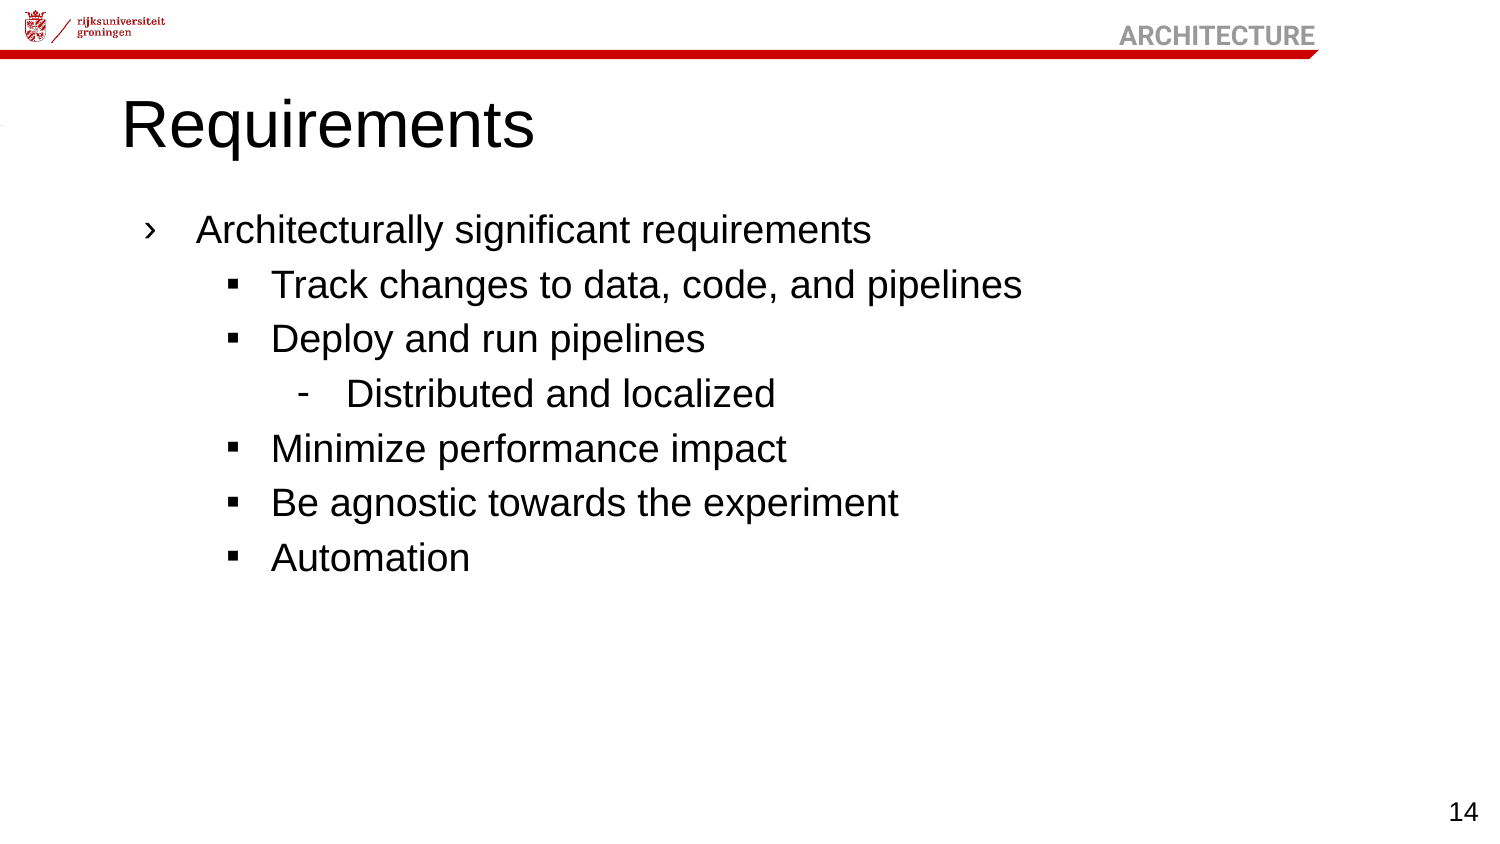

ARCHITECTURE
# Requirements
Architecturally significant requirements
Track changes to data, code, and pipelines
Deploy and run pipelines
Distributed and localized
Minimize performance impact
Be agnostic towards the experiment
Automation
14